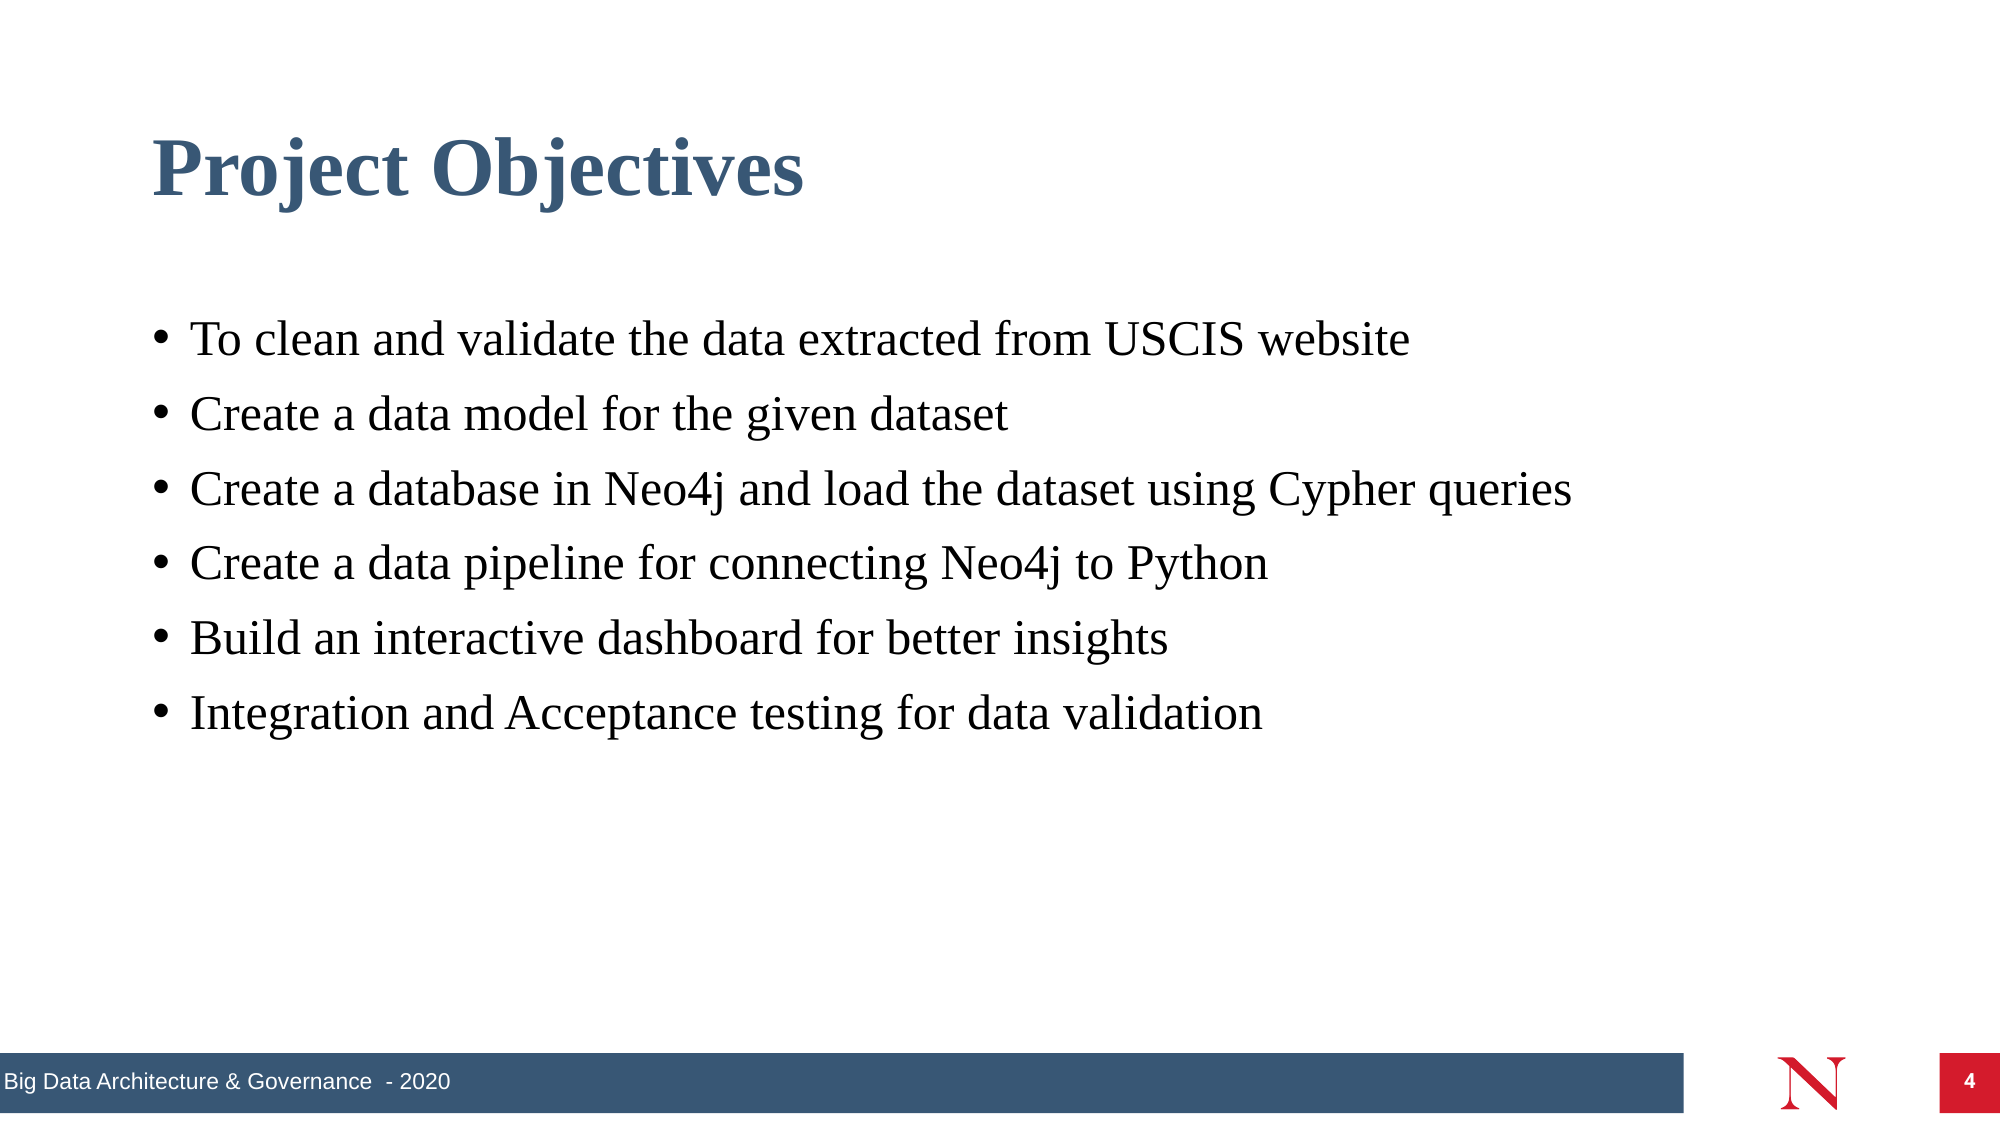

# Project Objectives
To clean and validate the data extracted from USCIS website
Create a data model for the given dataset
Create a database in Neo4j and load the dataset using Cypher queries
Create a data pipeline for connecting Neo4j to Python
Build an interactive dashboard for better insights
Integration and Acceptance testing for data validation